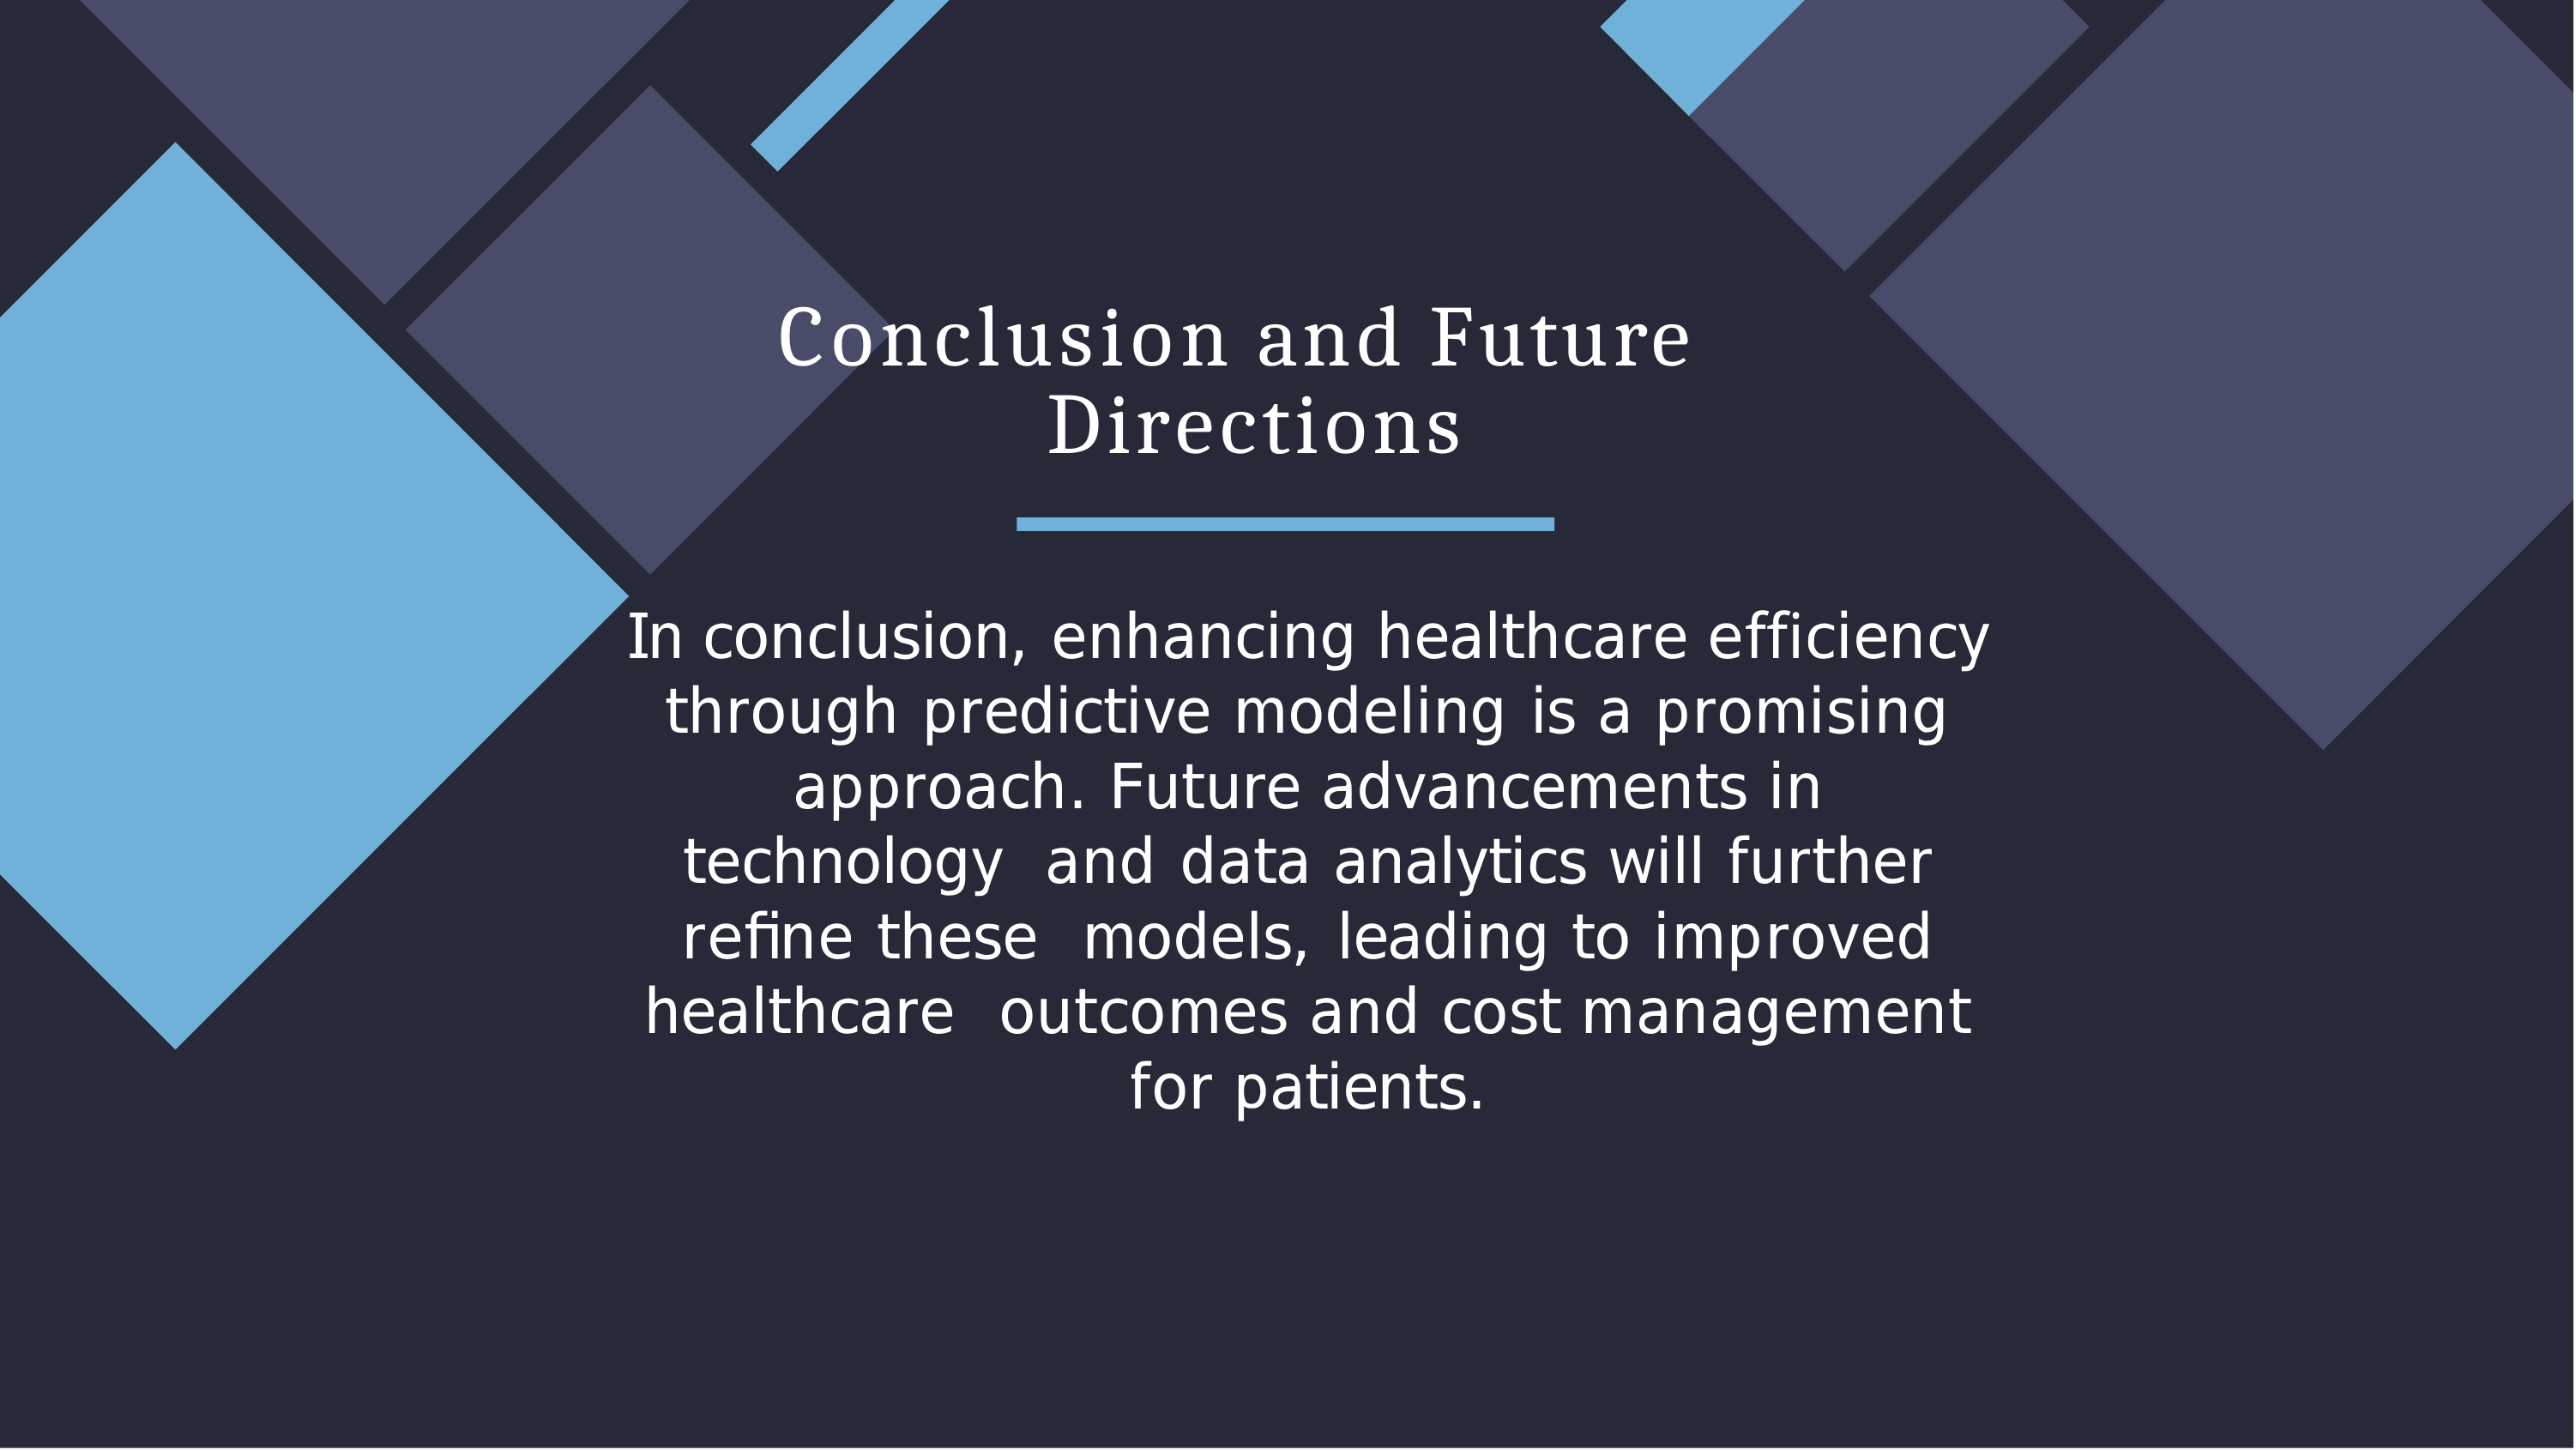

# Conclusion and Future  Directions

In conclusion, enhancing healthcare eﬃciency  through predictive modeling is a promising  approach. Future advancements in technology  and data analytics will further reﬁne these  models, leading to improved healthcare  outcomes and cost management for patients.